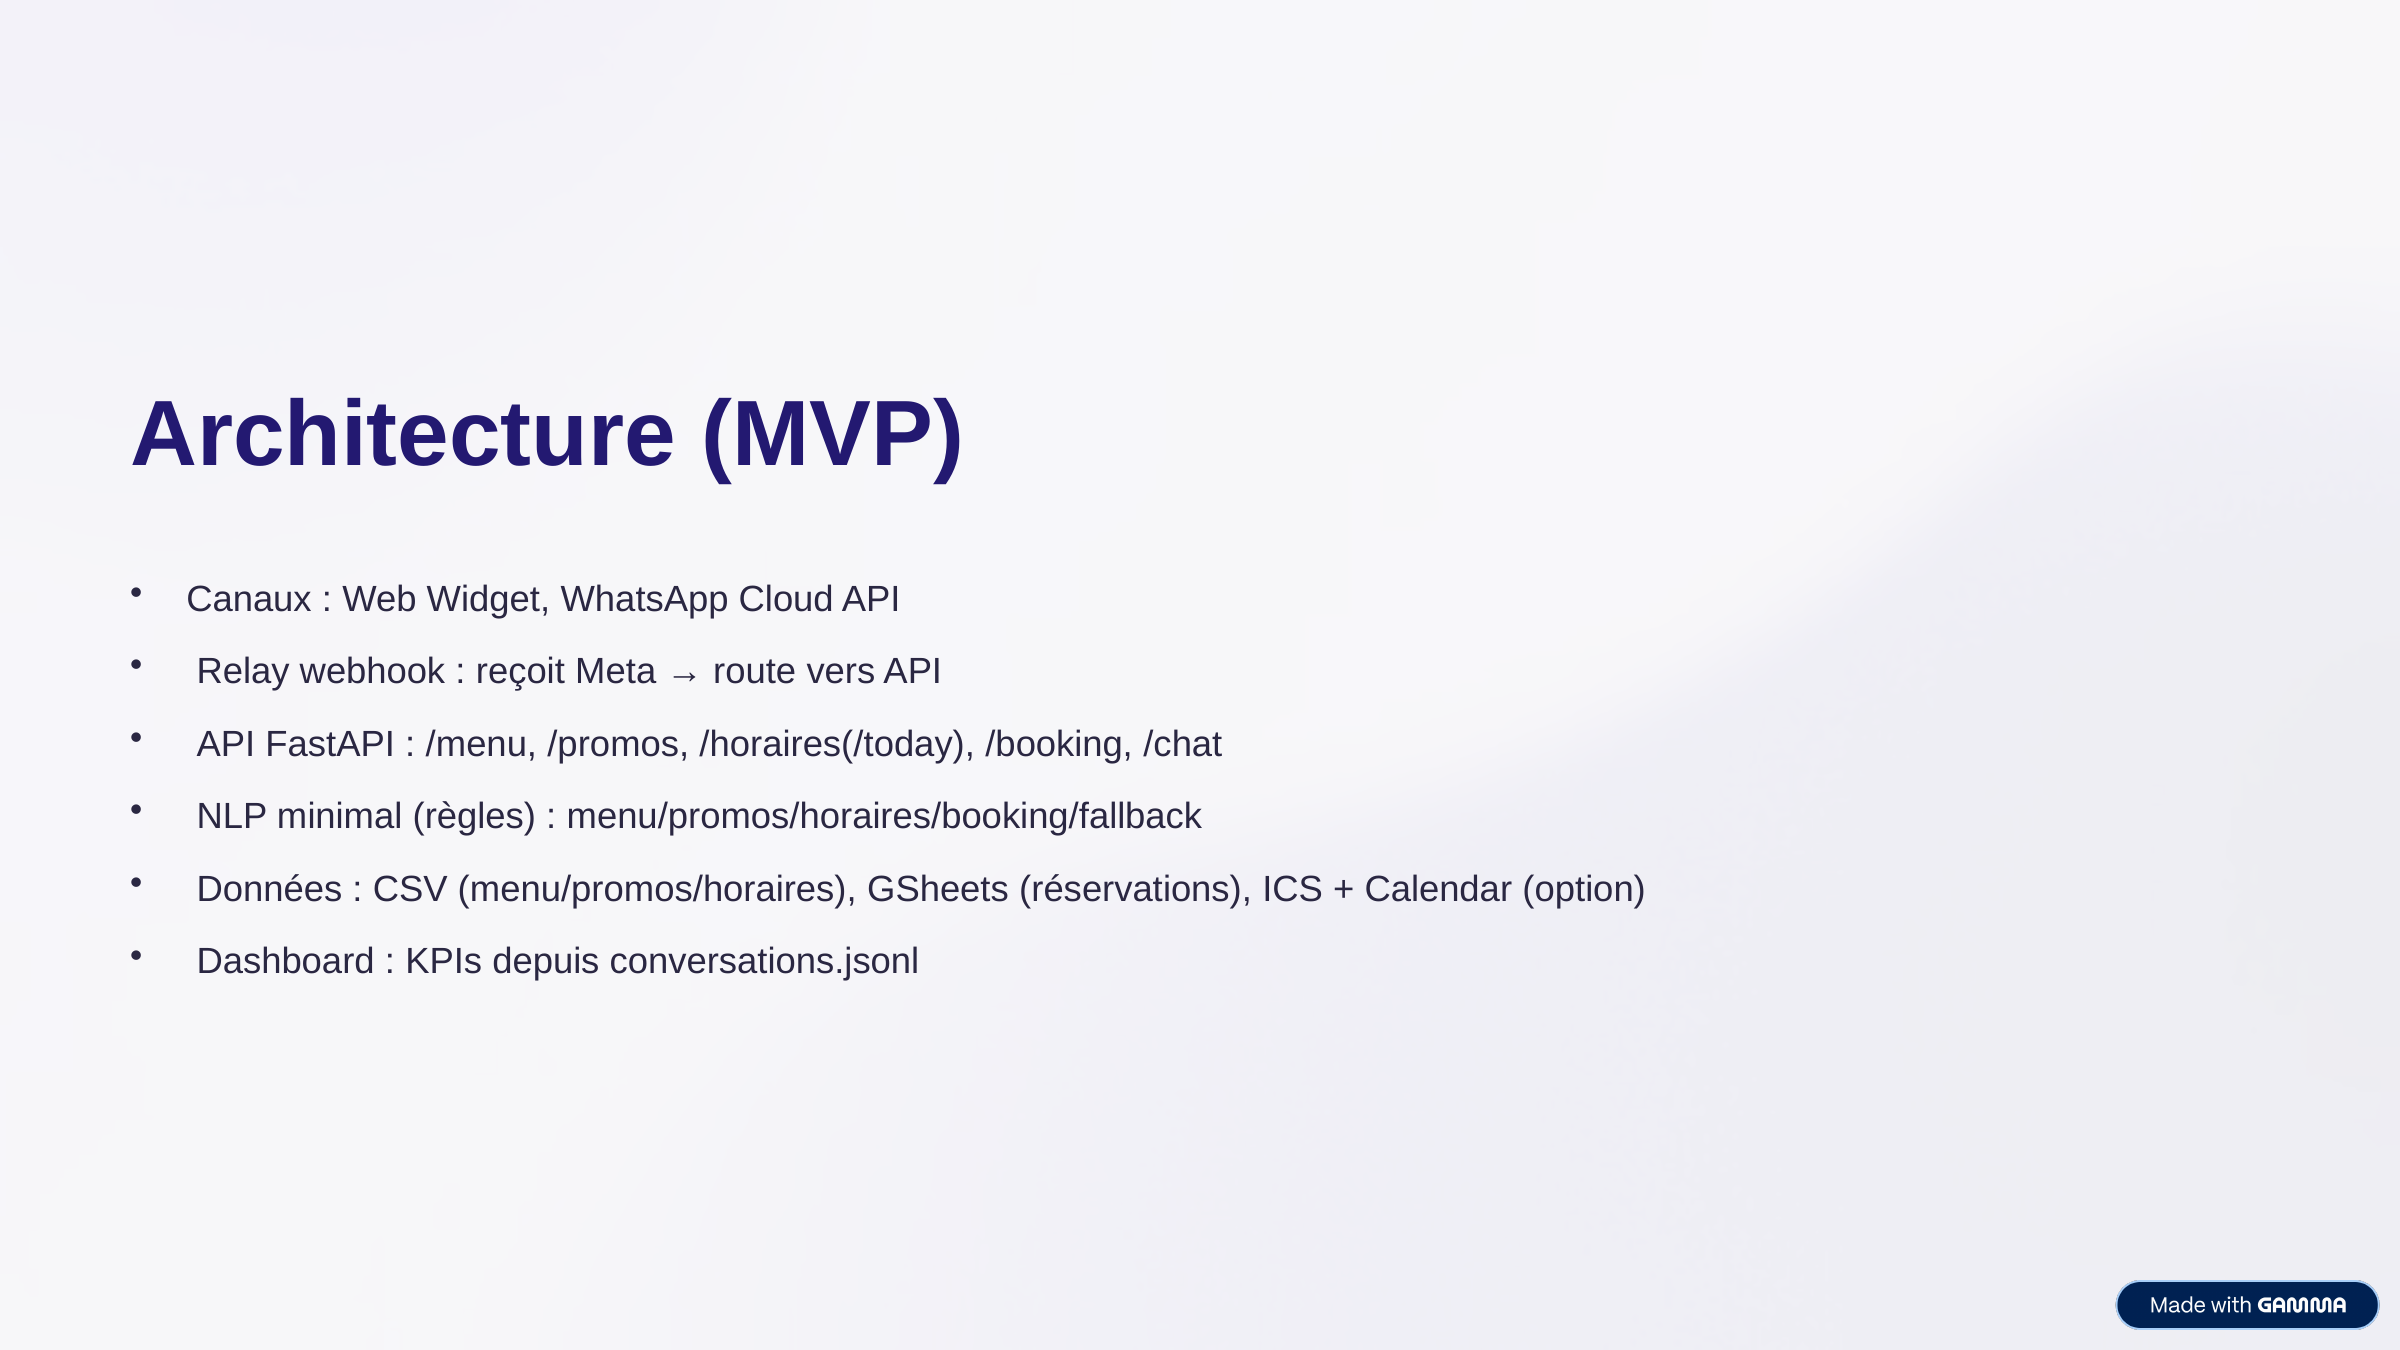

Architecture (MVP)
Canaux : Web Widget, WhatsApp Cloud API
 Relay webhook : reçoit Meta → route vers API
 API FastAPI : /menu, /promos, /horaires(/today), /booking, /chat
 NLP minimal (règles) : menu/promos/horaires/booking/fallback
 Données : CSV (menu/promos/horaires), GSheets (réservations), ICS + Calendar (option)
 Dashboard : KPIs depuis conversations.jsonl